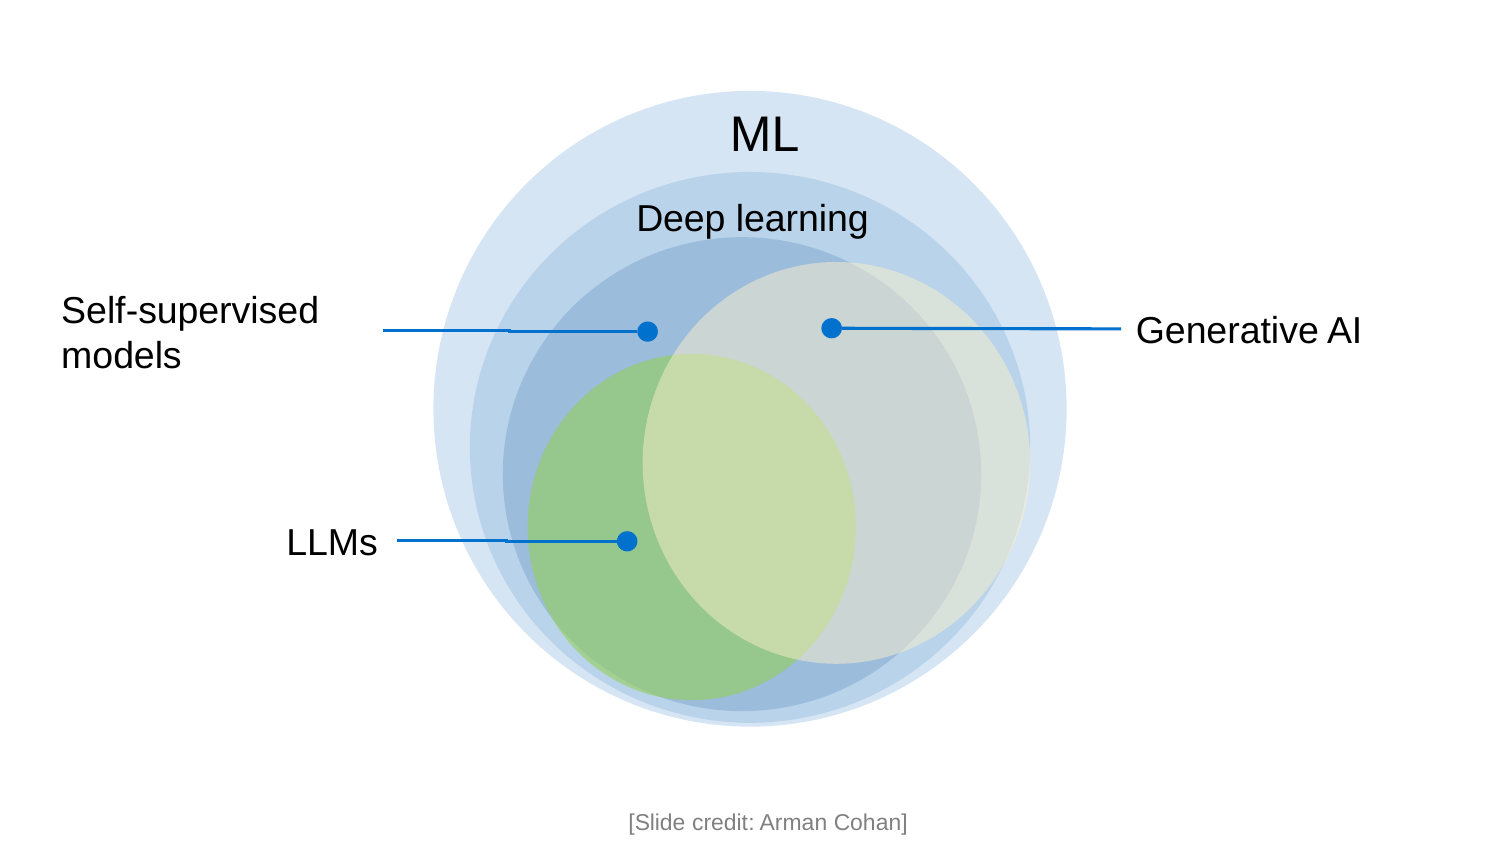

ML

Deep learning

Self-supervised models
Generative AI

LLMs

[Slide credit: Arman Cohan]